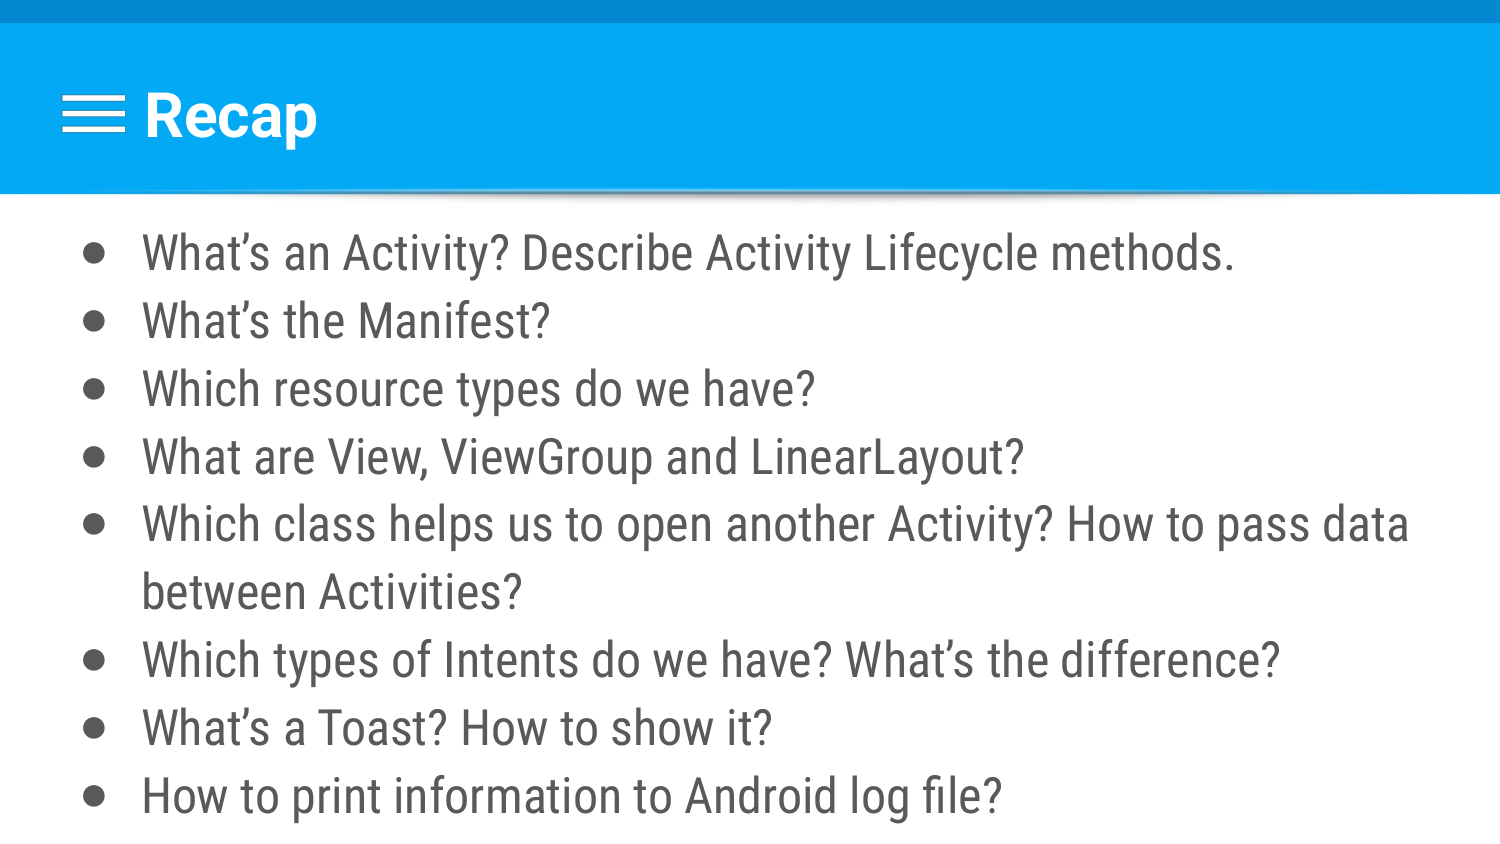

# Recap
What’s an Activity? Describe Activity Lifecycle methods.
What’s the Manifest?
Which resource types do we have?
What are View, ViewGroup and LinearLayout?
Which class helps us to open another Activity? How to pass data between Activities?
Which types of Intents do we have? What’s the difference?
What’s a Toast? How to show it?
How to print information to Android log file?